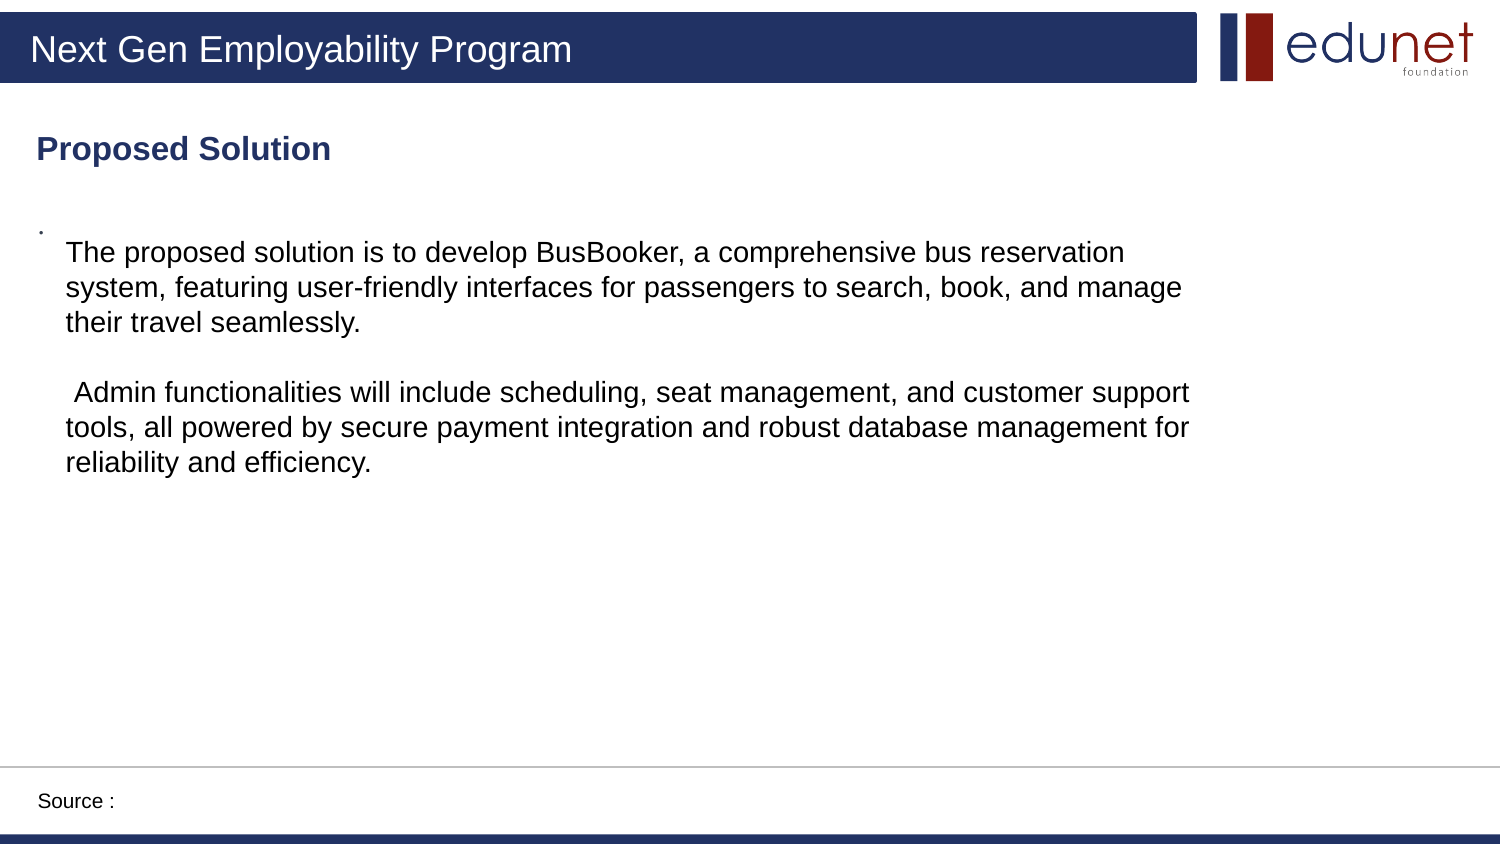

Proposed Solution
.
The proposed solution is to develop BusBooker, a comprehensive bus reservation system, featuring user-friendly interfaces for passengers to search, book, and manage their travel seamlessly.

 Admin functionalities will include scheduling, seat management, and customer support tools, all powered by secure payment integration and robust database management for reliability and efficiency.
Source :